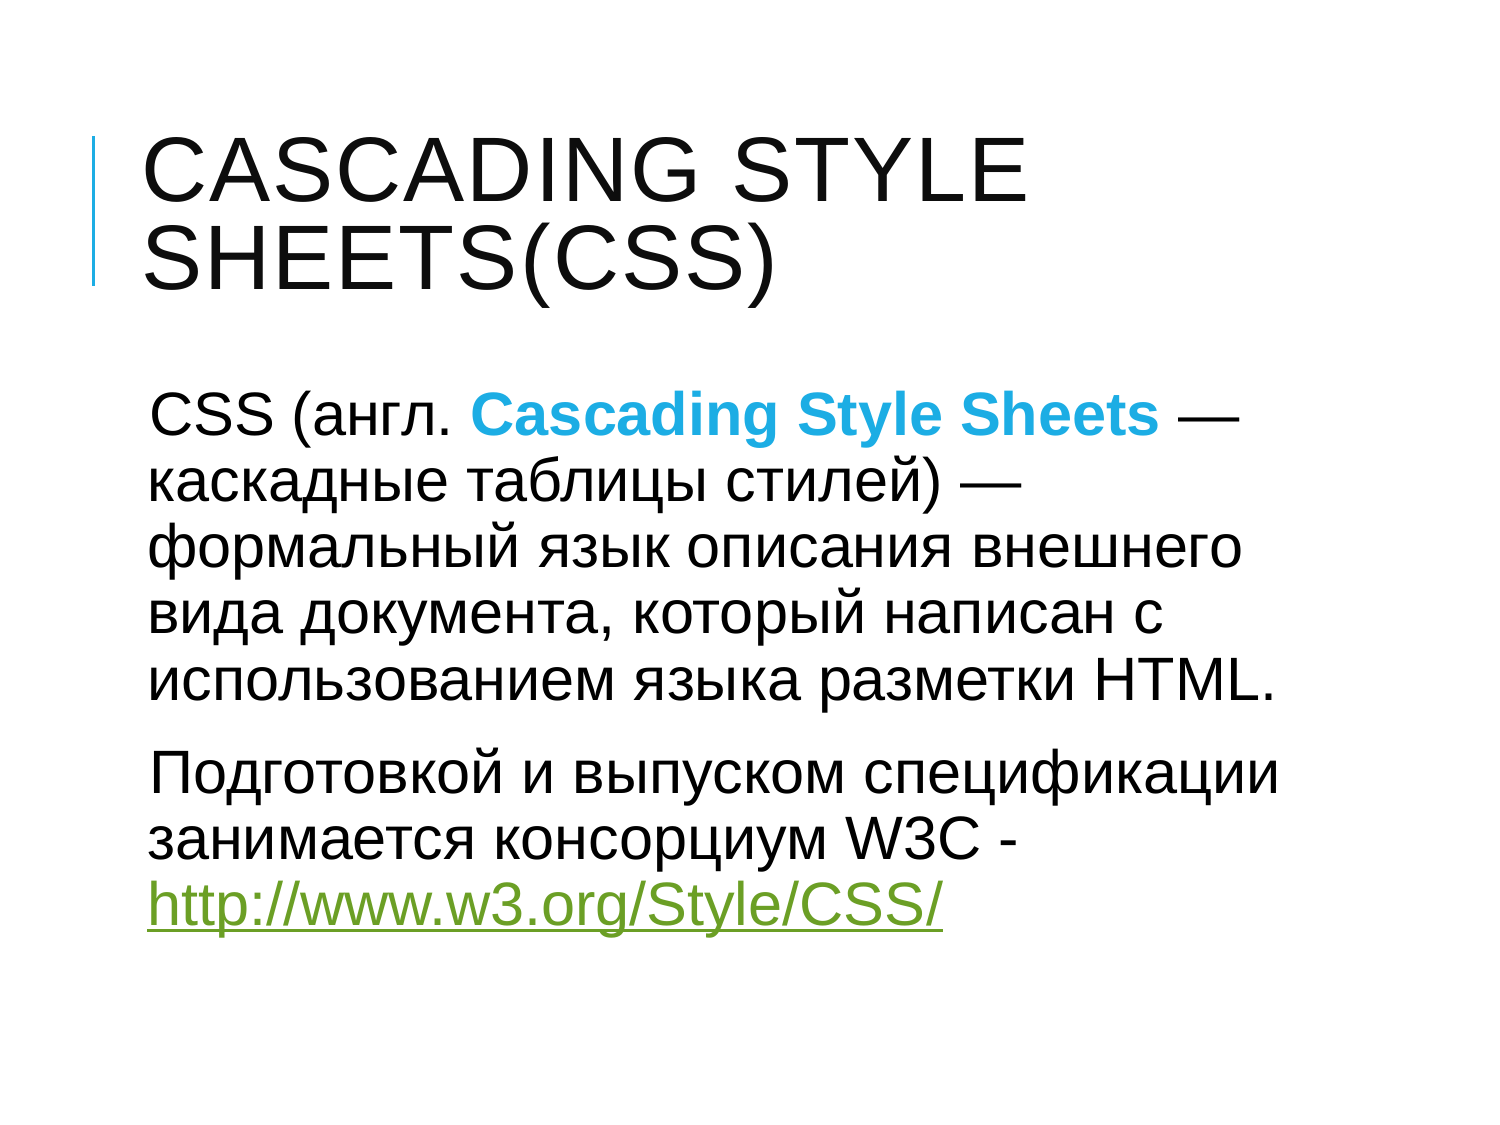

# Cascading Style Sheets(CSS)
CSS (англ. Cascading Style Sheets — каскадные таблицы стилей) — формальный язык описания внешнего вида документа, который написан с использованием языка разметки HTML.
Подготовкой и выпуском спецификации занимается консорциум W3C - http://www.w3.org/Style/CSS/